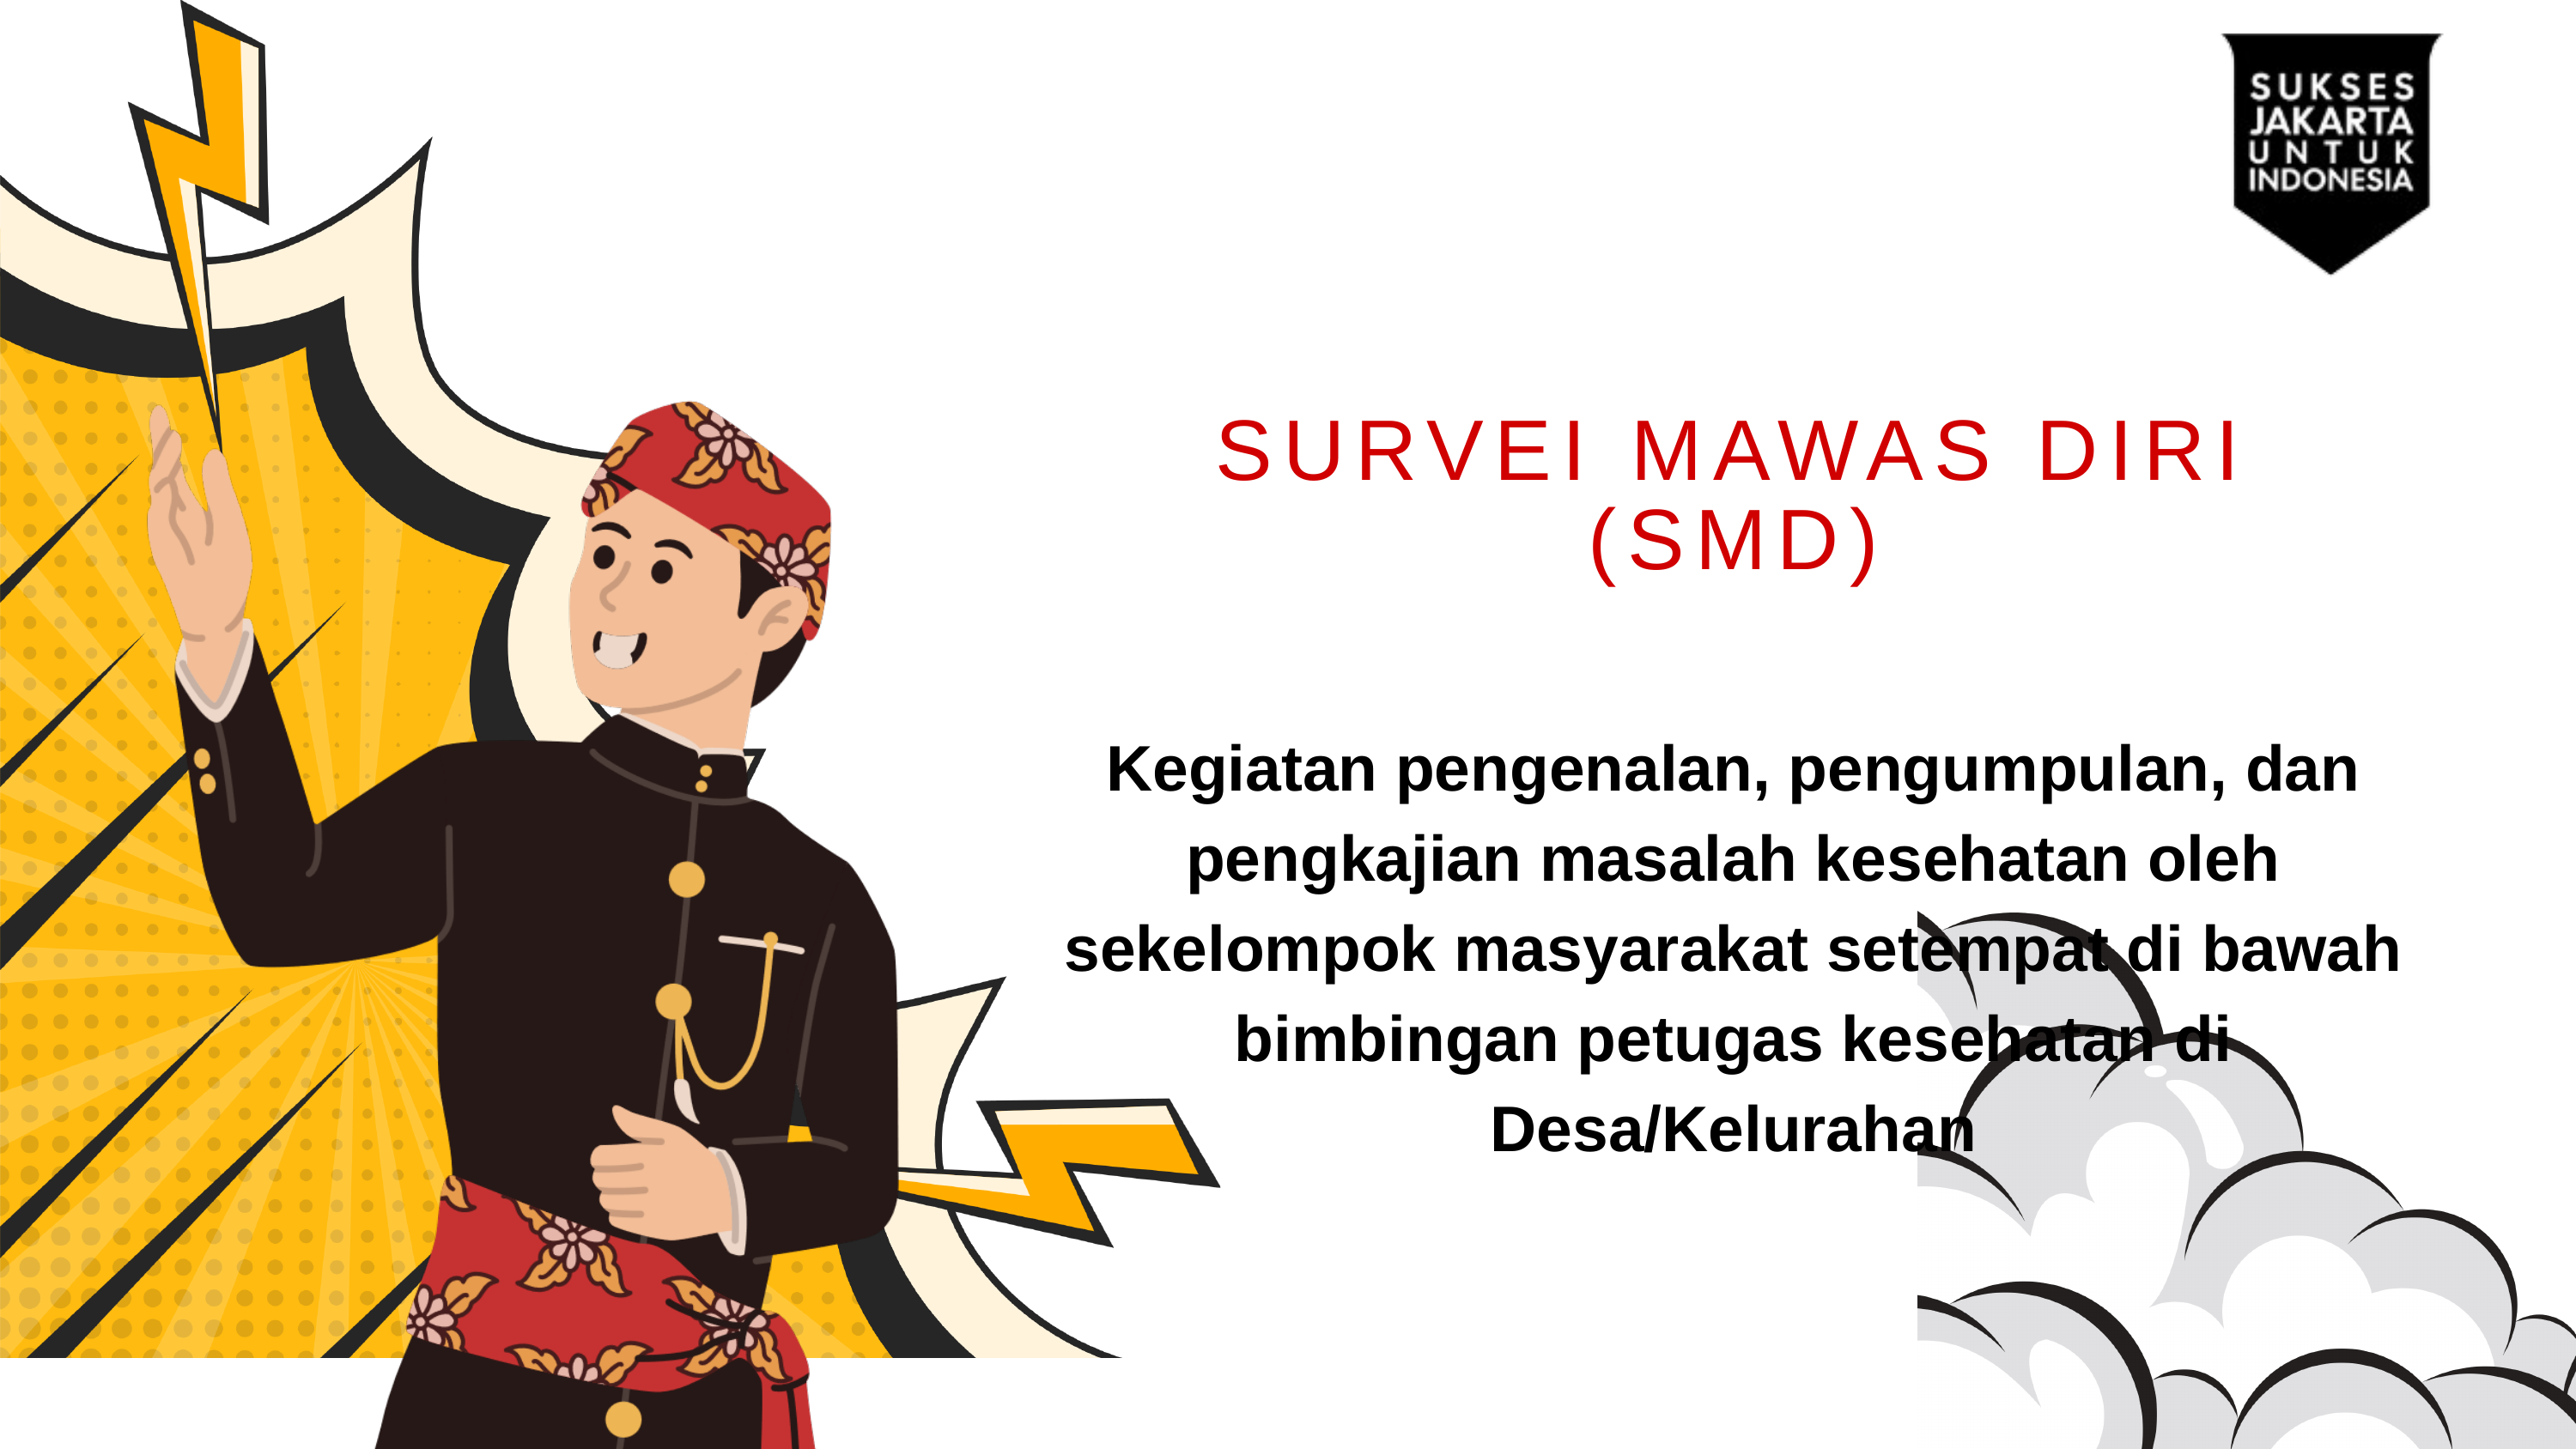

SURVEI MAWAS DIRI (SMD)
Kegiatan pengenalan, pengumpulan, dan pengkajian masalah kesehatan oleh sekelompok masyarakat setempat di bawah bimbingan petugas kesehatan di Desa/Kelurahan